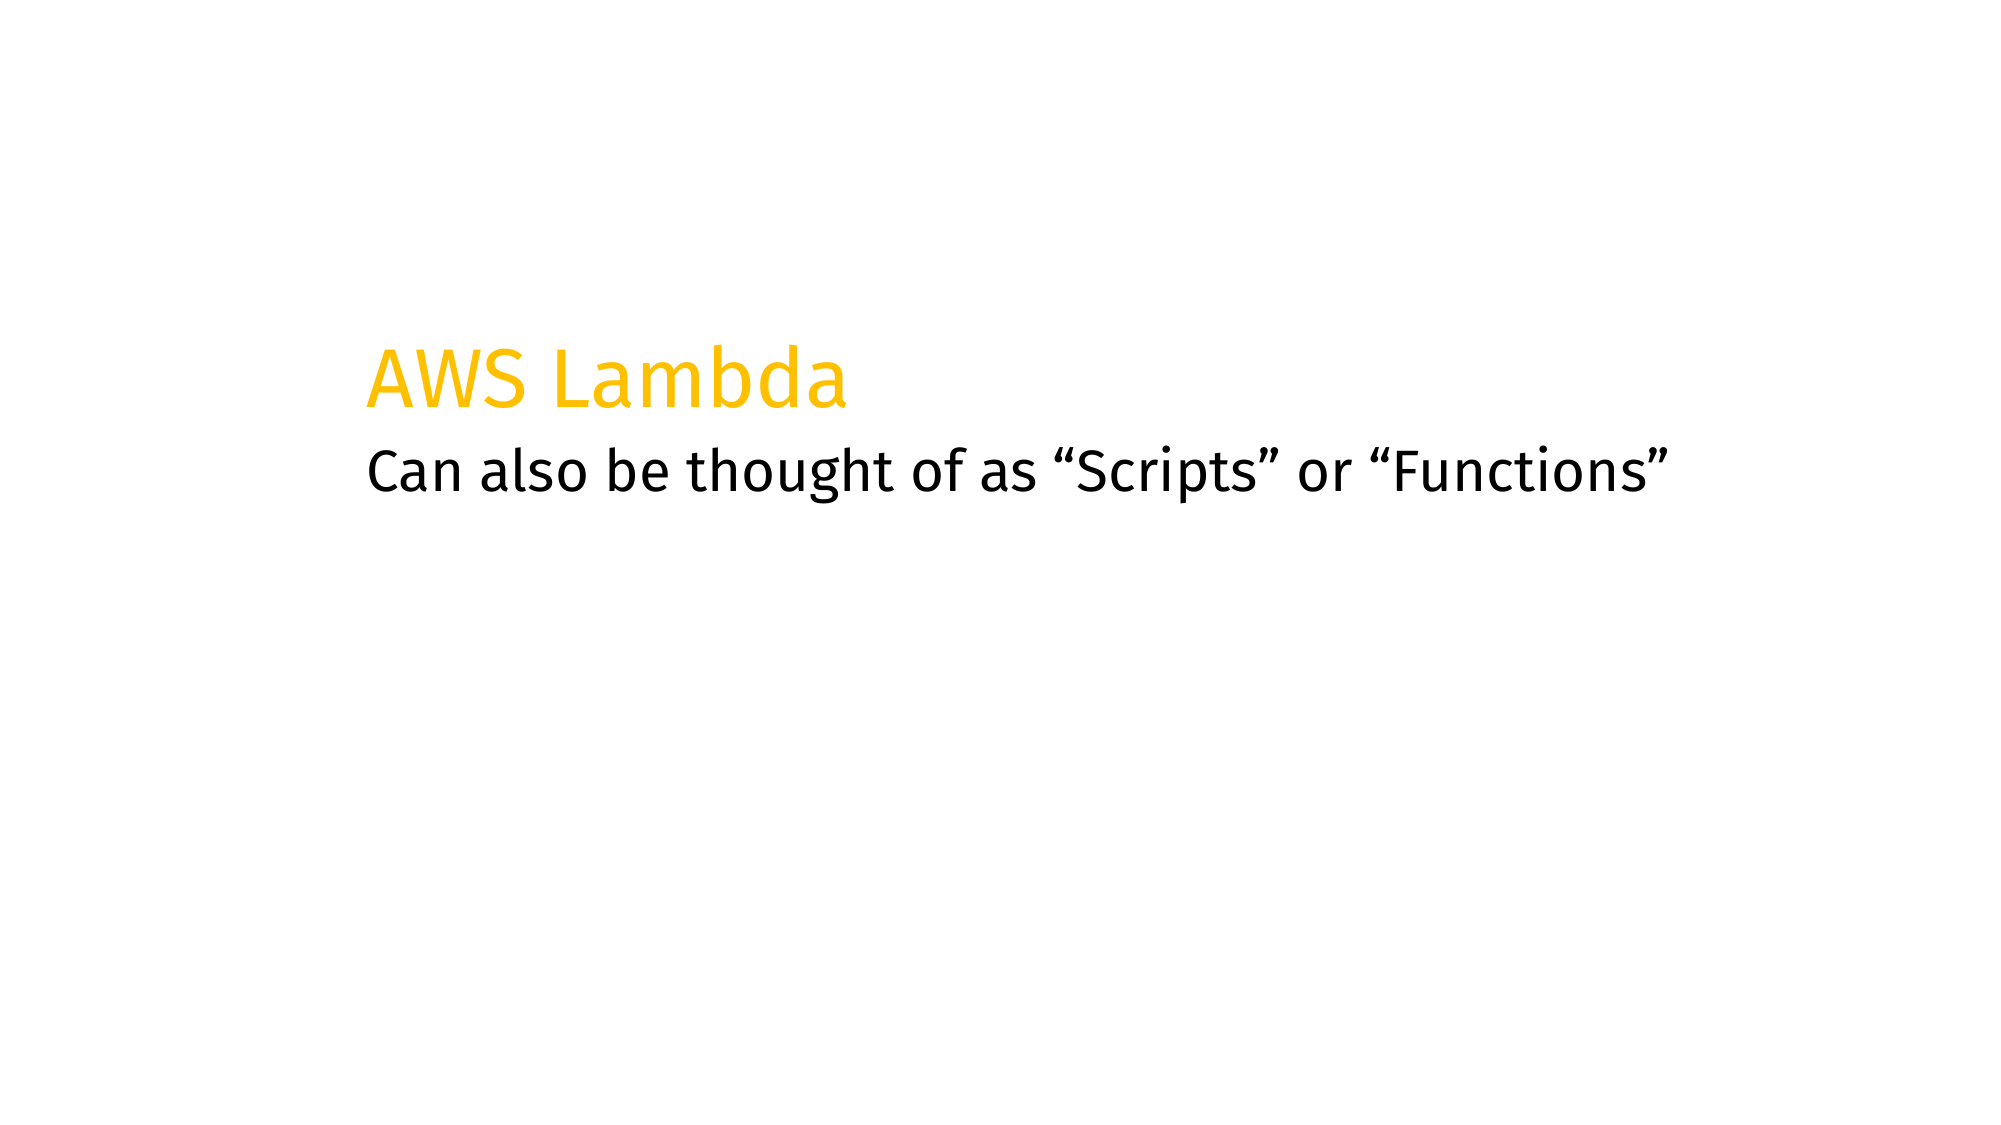

AWS Lambda
Can also be thought of as “Scripts” or “Functions”